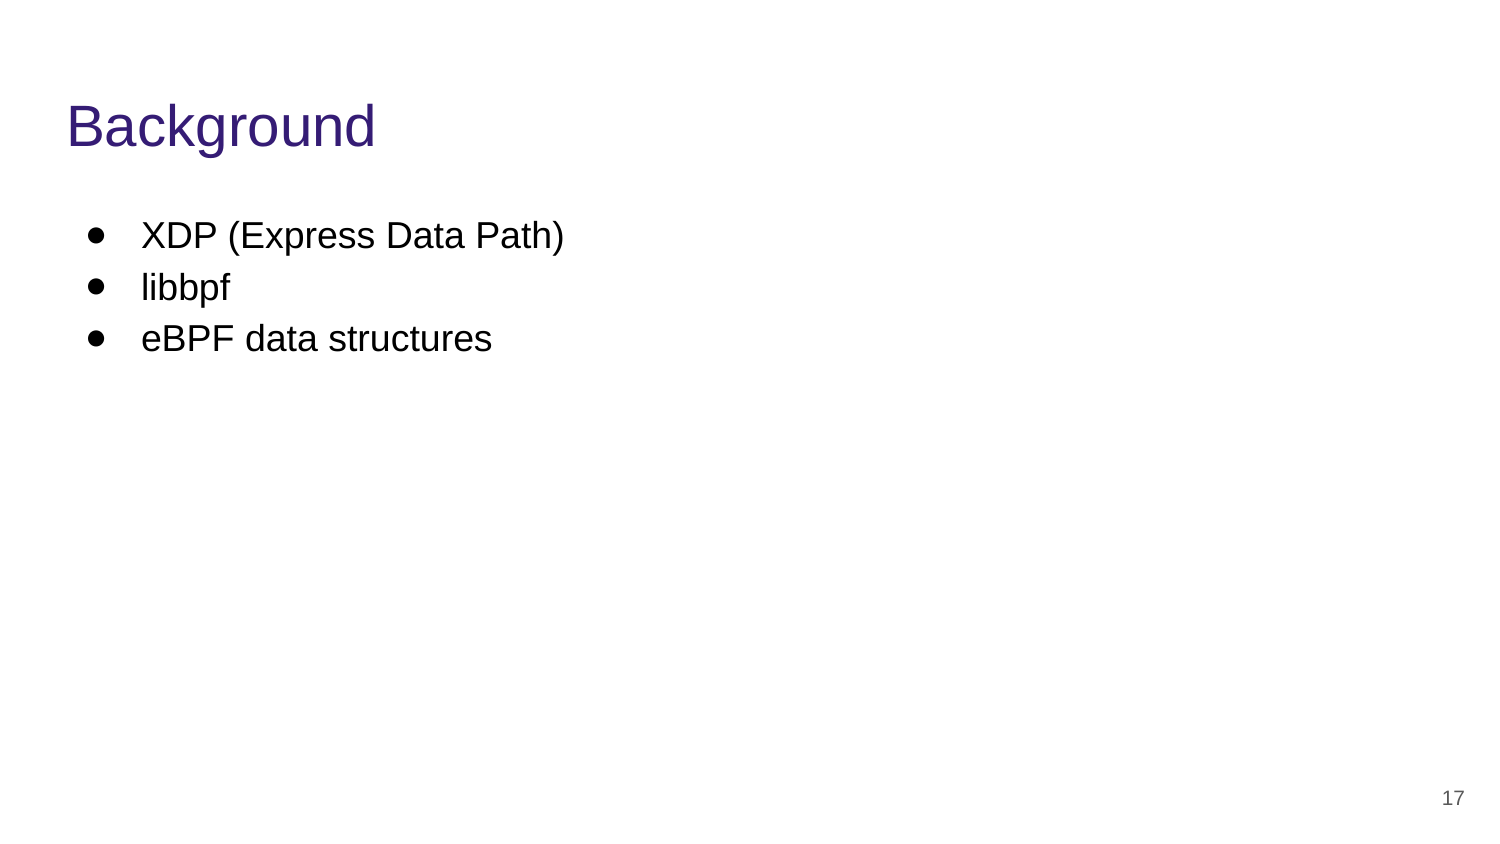

# Background
XDP (Express Data Path)
libbpf
eBPF data structures
17